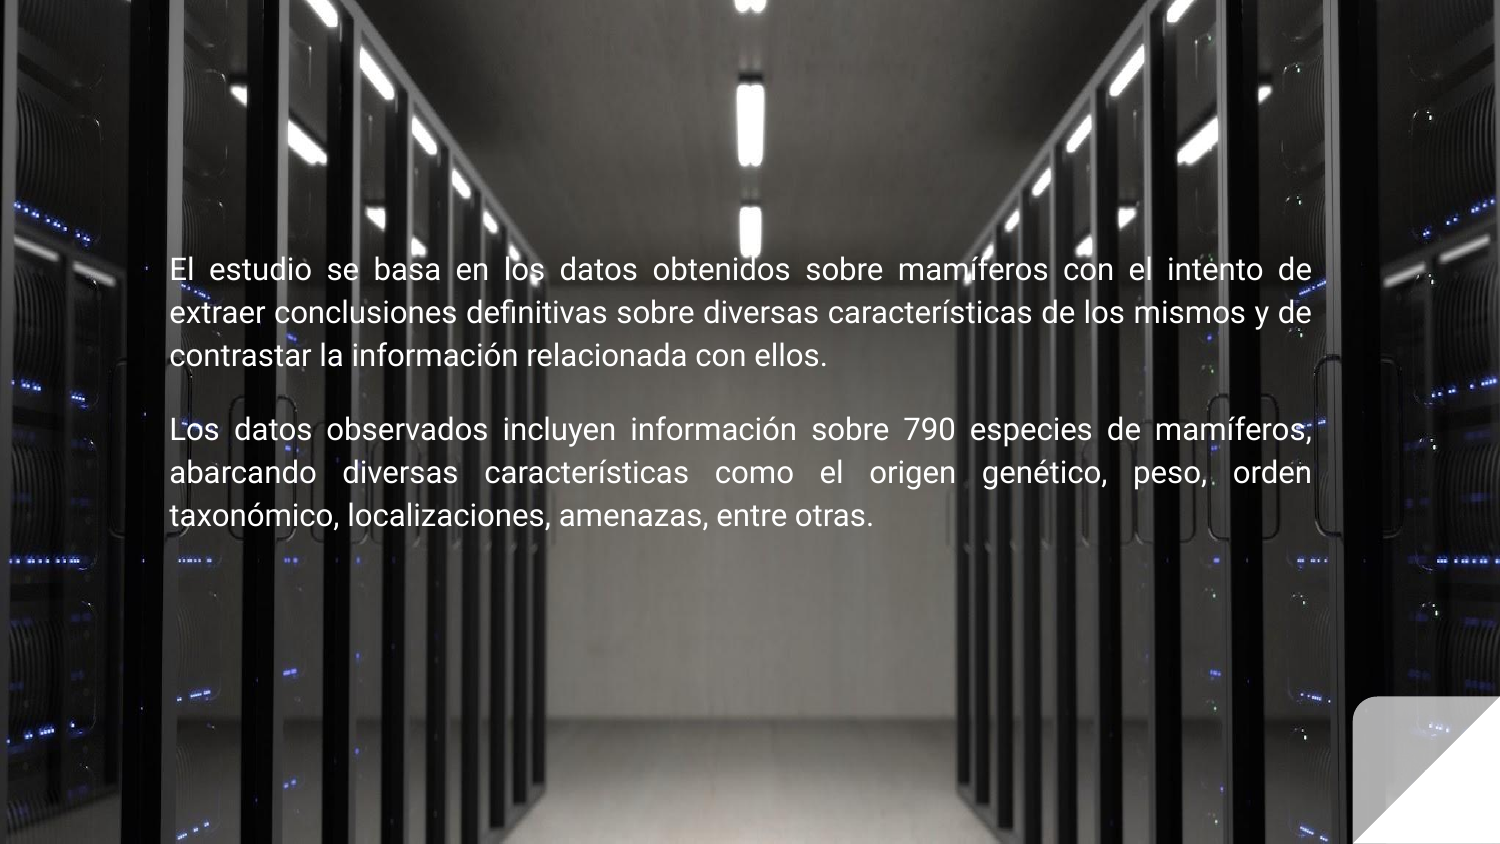

#
El estudio se basa en los datos obtenidos sobre mamíferos con el intento de extraer conclusiones definitivas sobre diversas características de los mismos y de contrastar la información relacionada con ellos.
Los datos observados incluyen información sobre 790 especies de mamíferos, abarcando diversas características como el origen genético, peso, orden taxonómico, localizaciones, amenazas, entre otras.